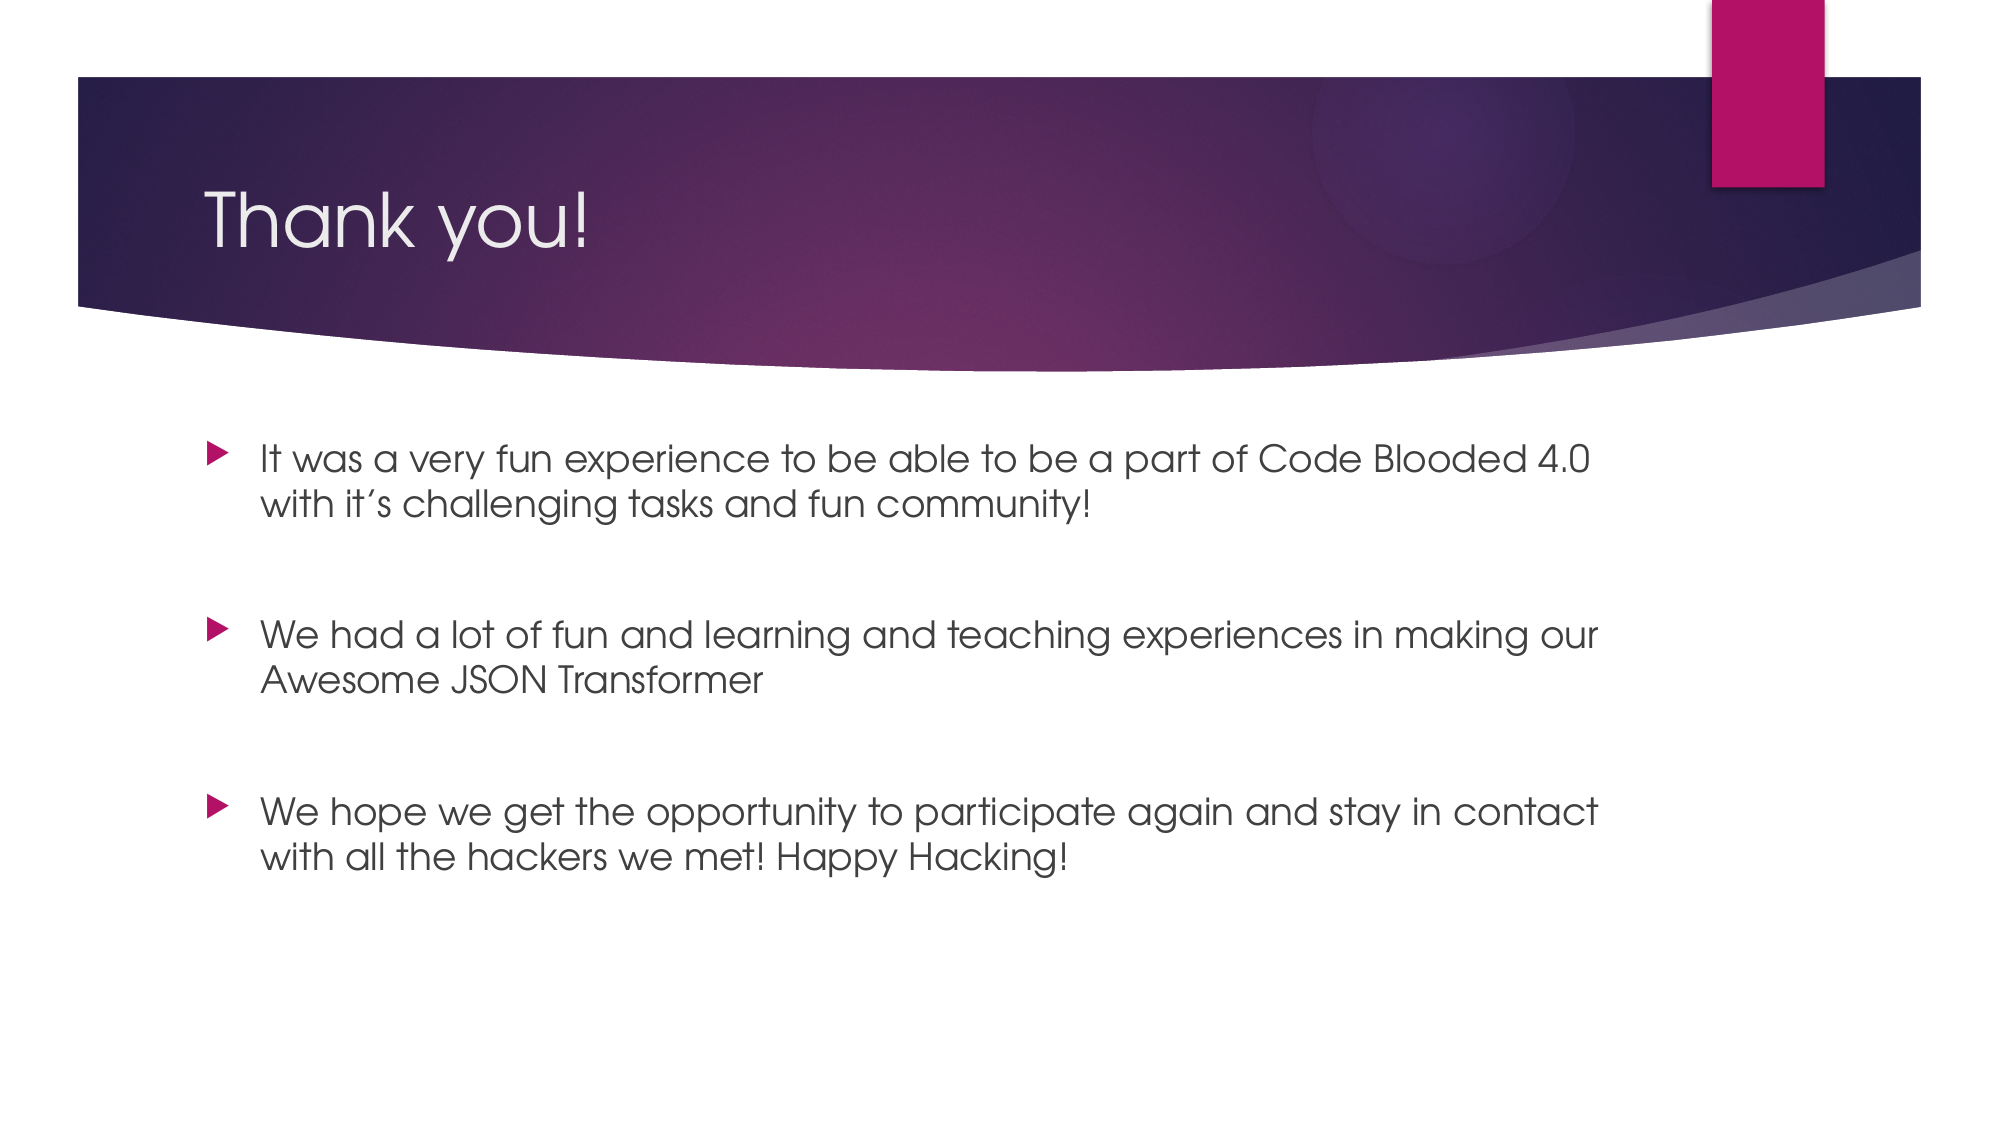

# Thank you!
It was a very fun experience to be able to be a part of Code Blooded 4.0 with it’s challenging tasks and fun community!

We had a lot of fun and learning and teaching experiences in making our Awesome JSON Transformer

We hope we get the opportunity to participate again and stay in contact with all the hackers we met! Happy Hacking!